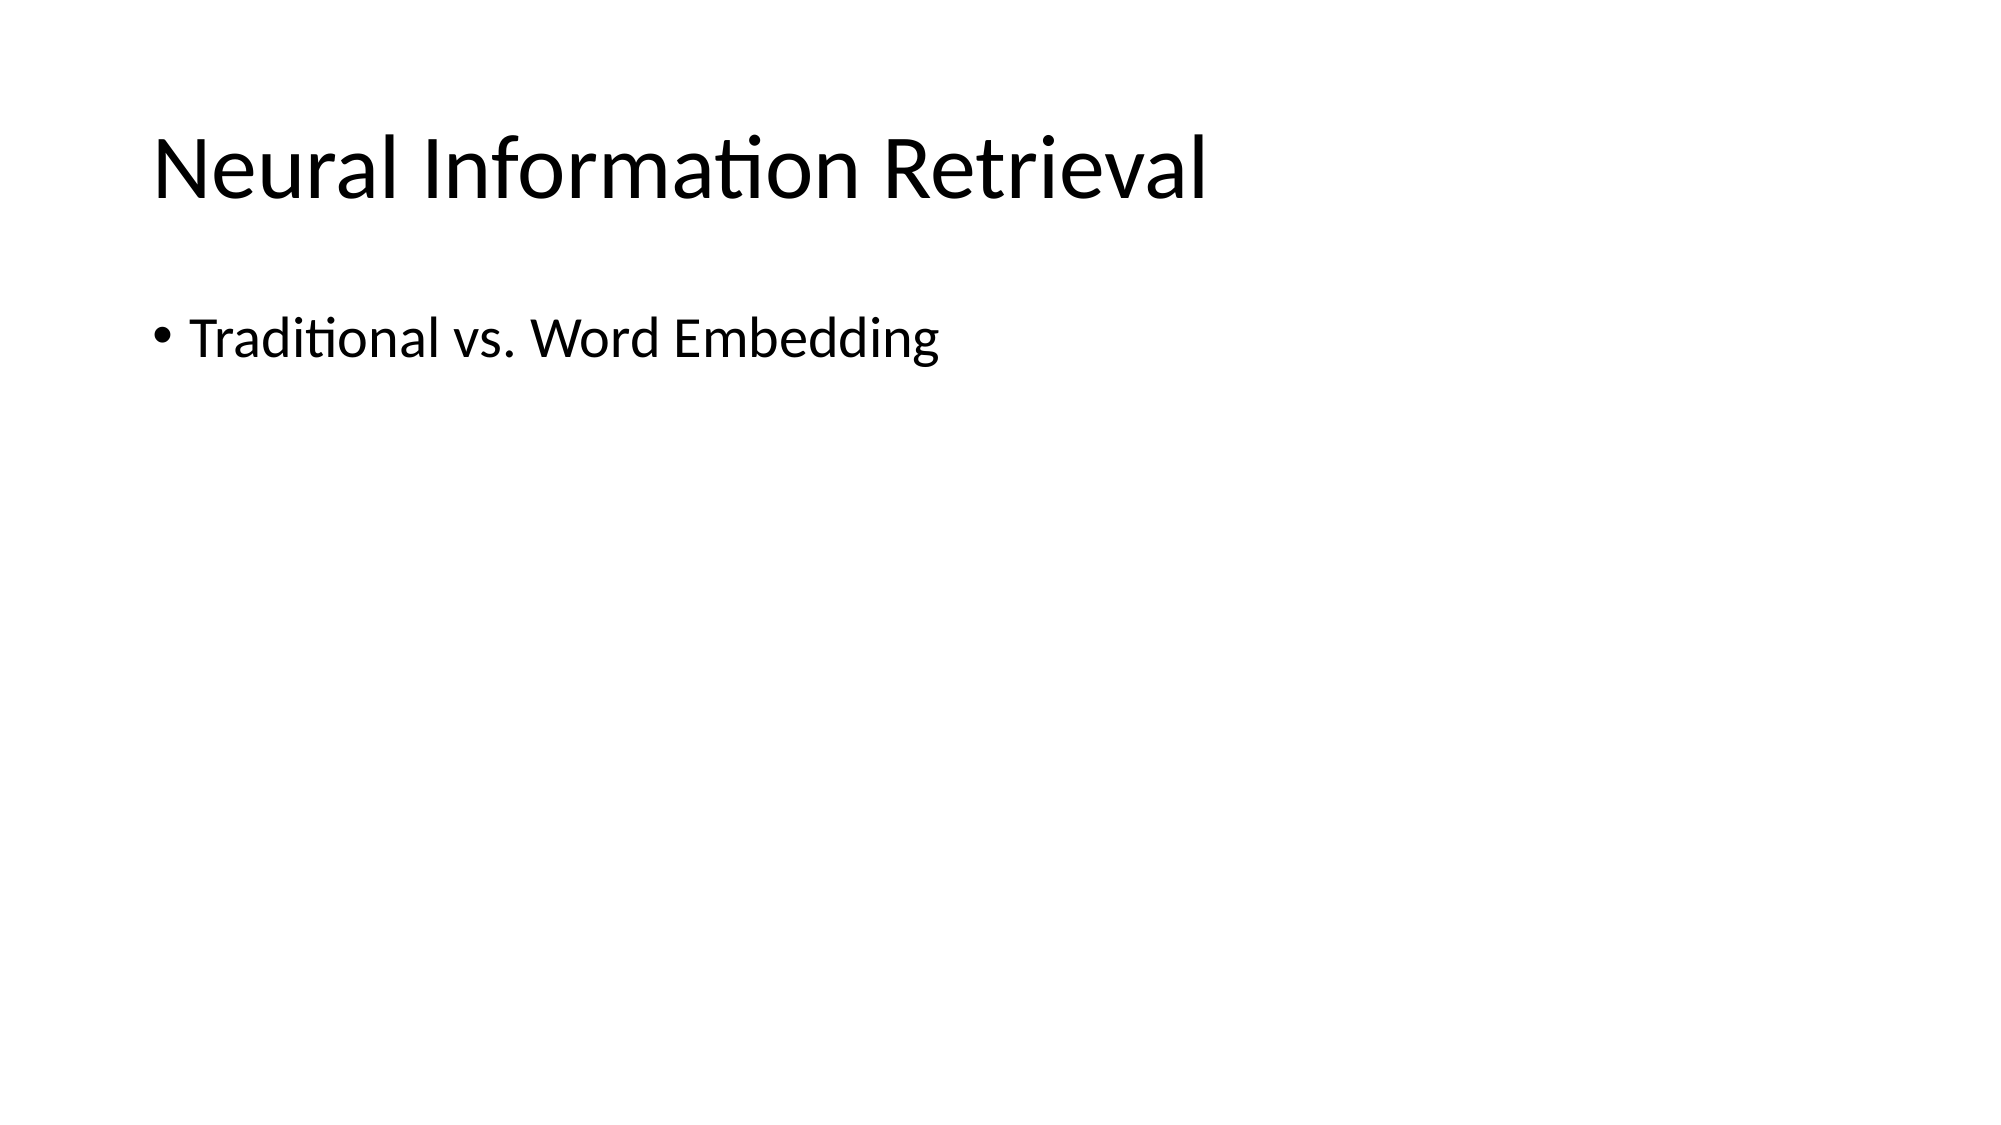

# Neural Information Retrieval
Traditional vs. Word Embedding